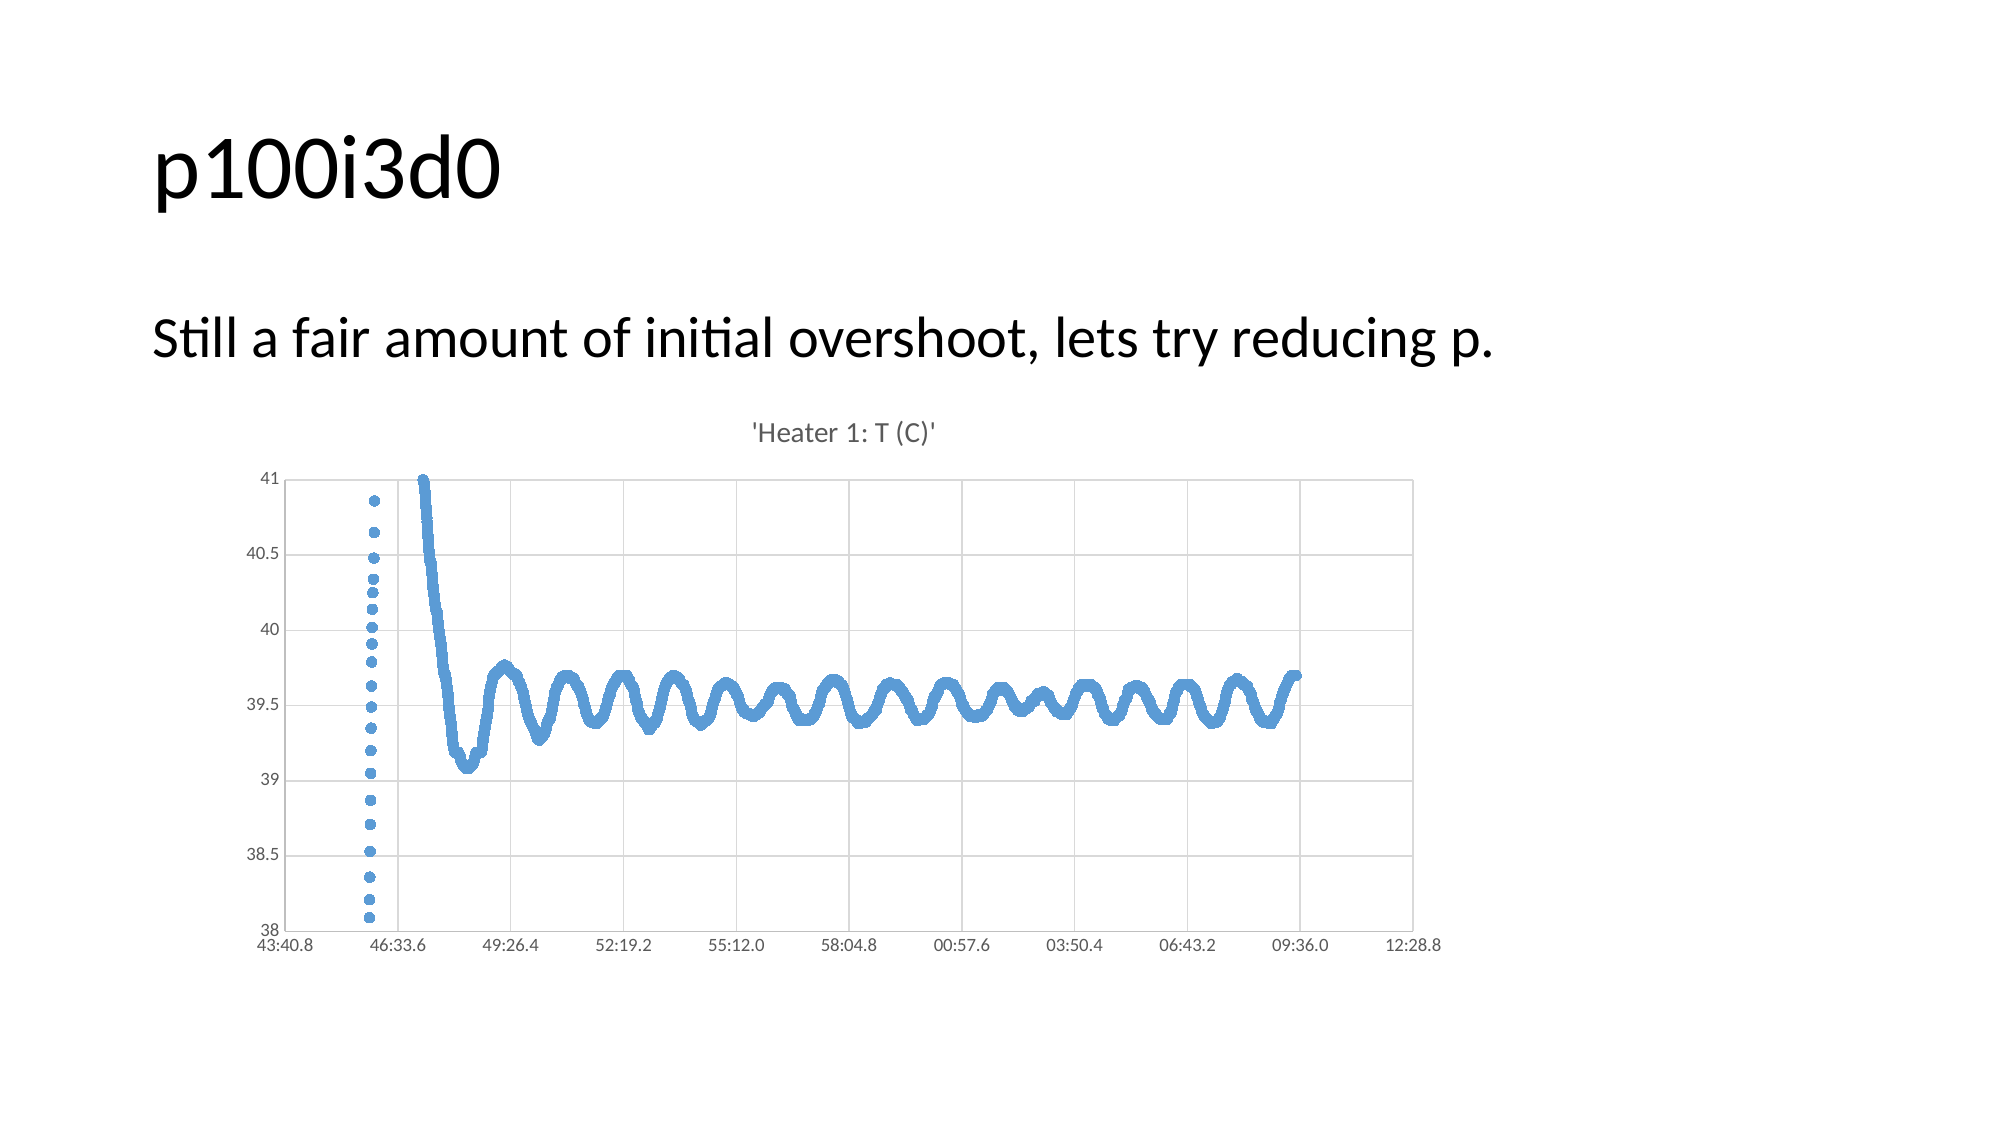

# p100i3d0
Still a fair amount of initial overshoot, lets try reducing p.

### Chart:

| Category | 'Heater 1: T (C)' |
|---|---|